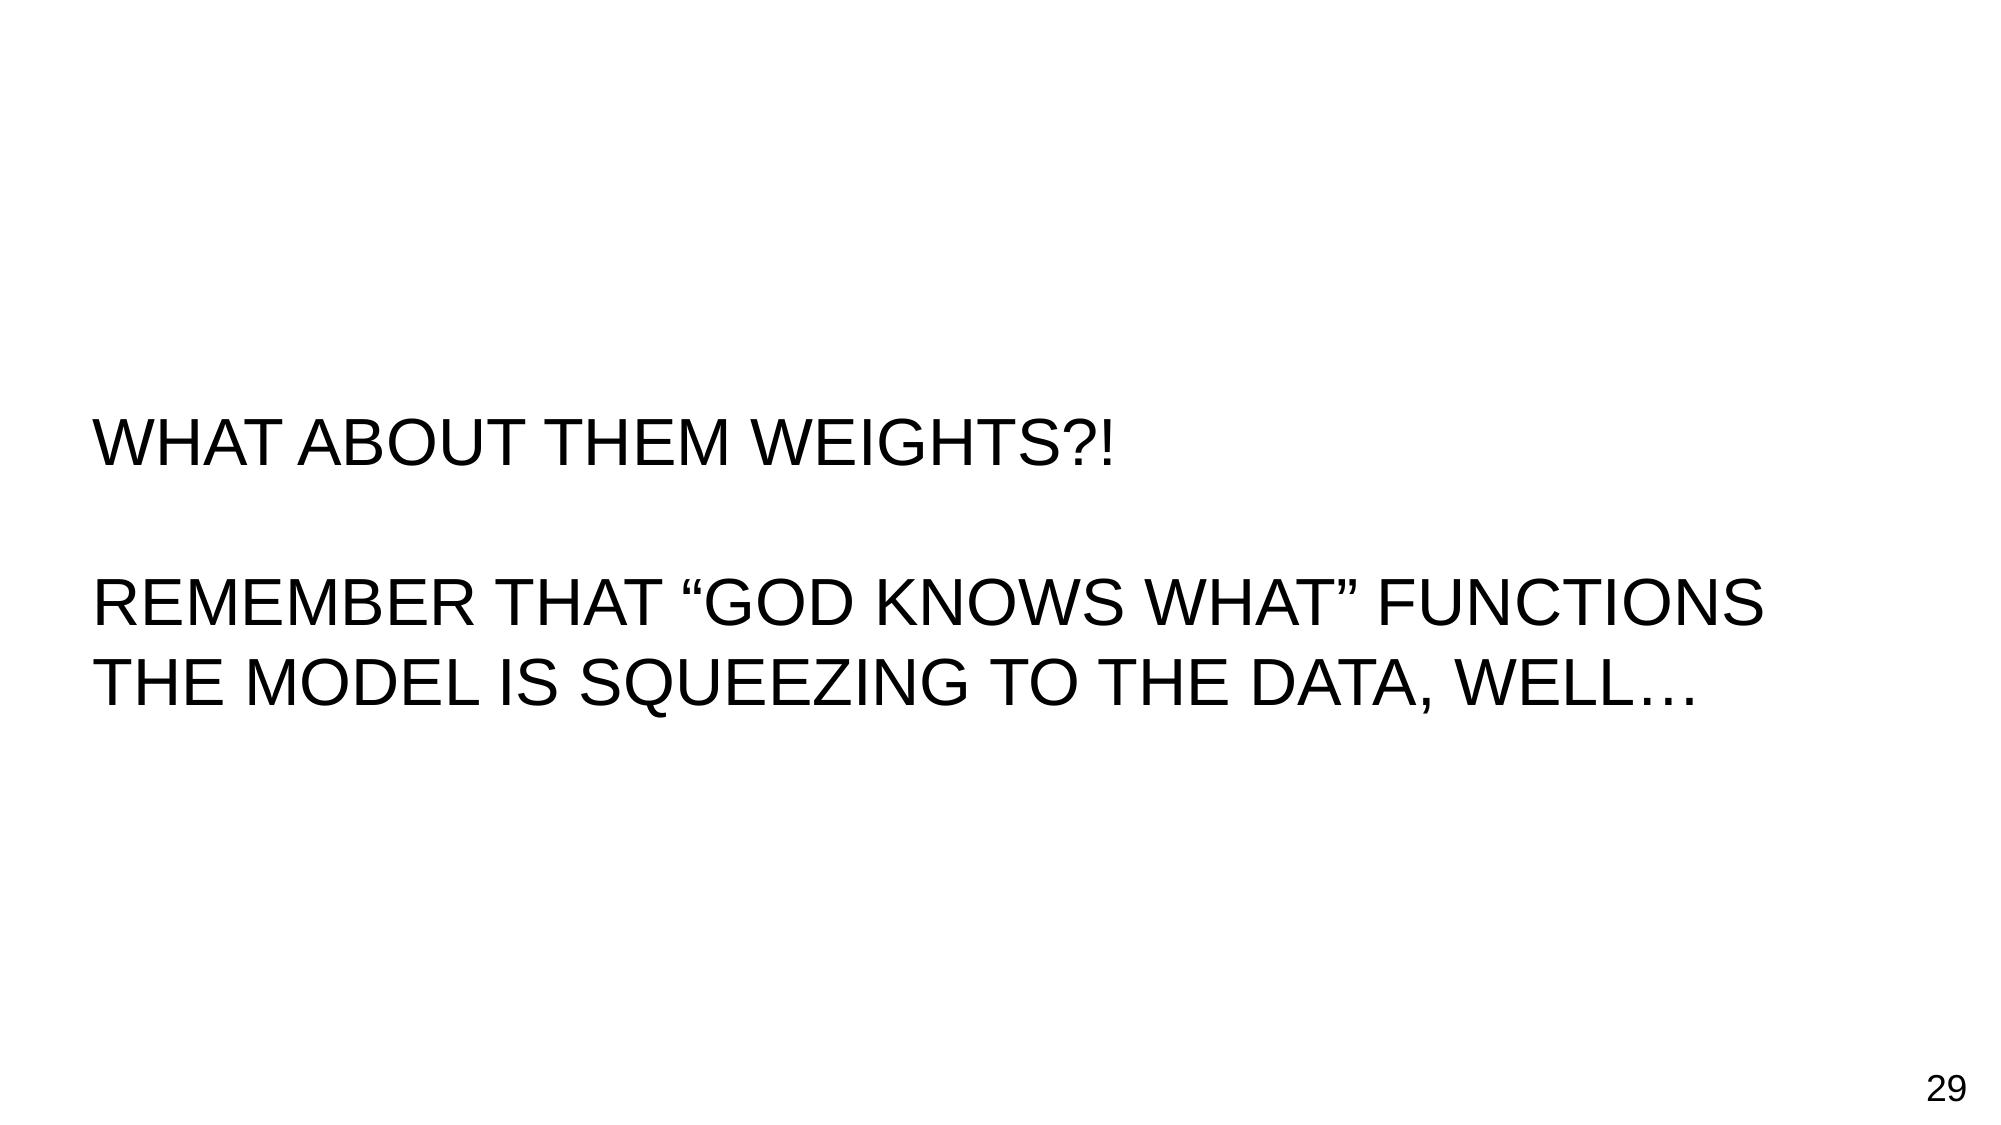

WHAT ABOUT THEM WEIGHTS?!

REMEMBER THAT “GOD KNOWS WHAT” FUNCTIONS THE MODEL IS SQUEEZING TO THE DATA, WELL…
29